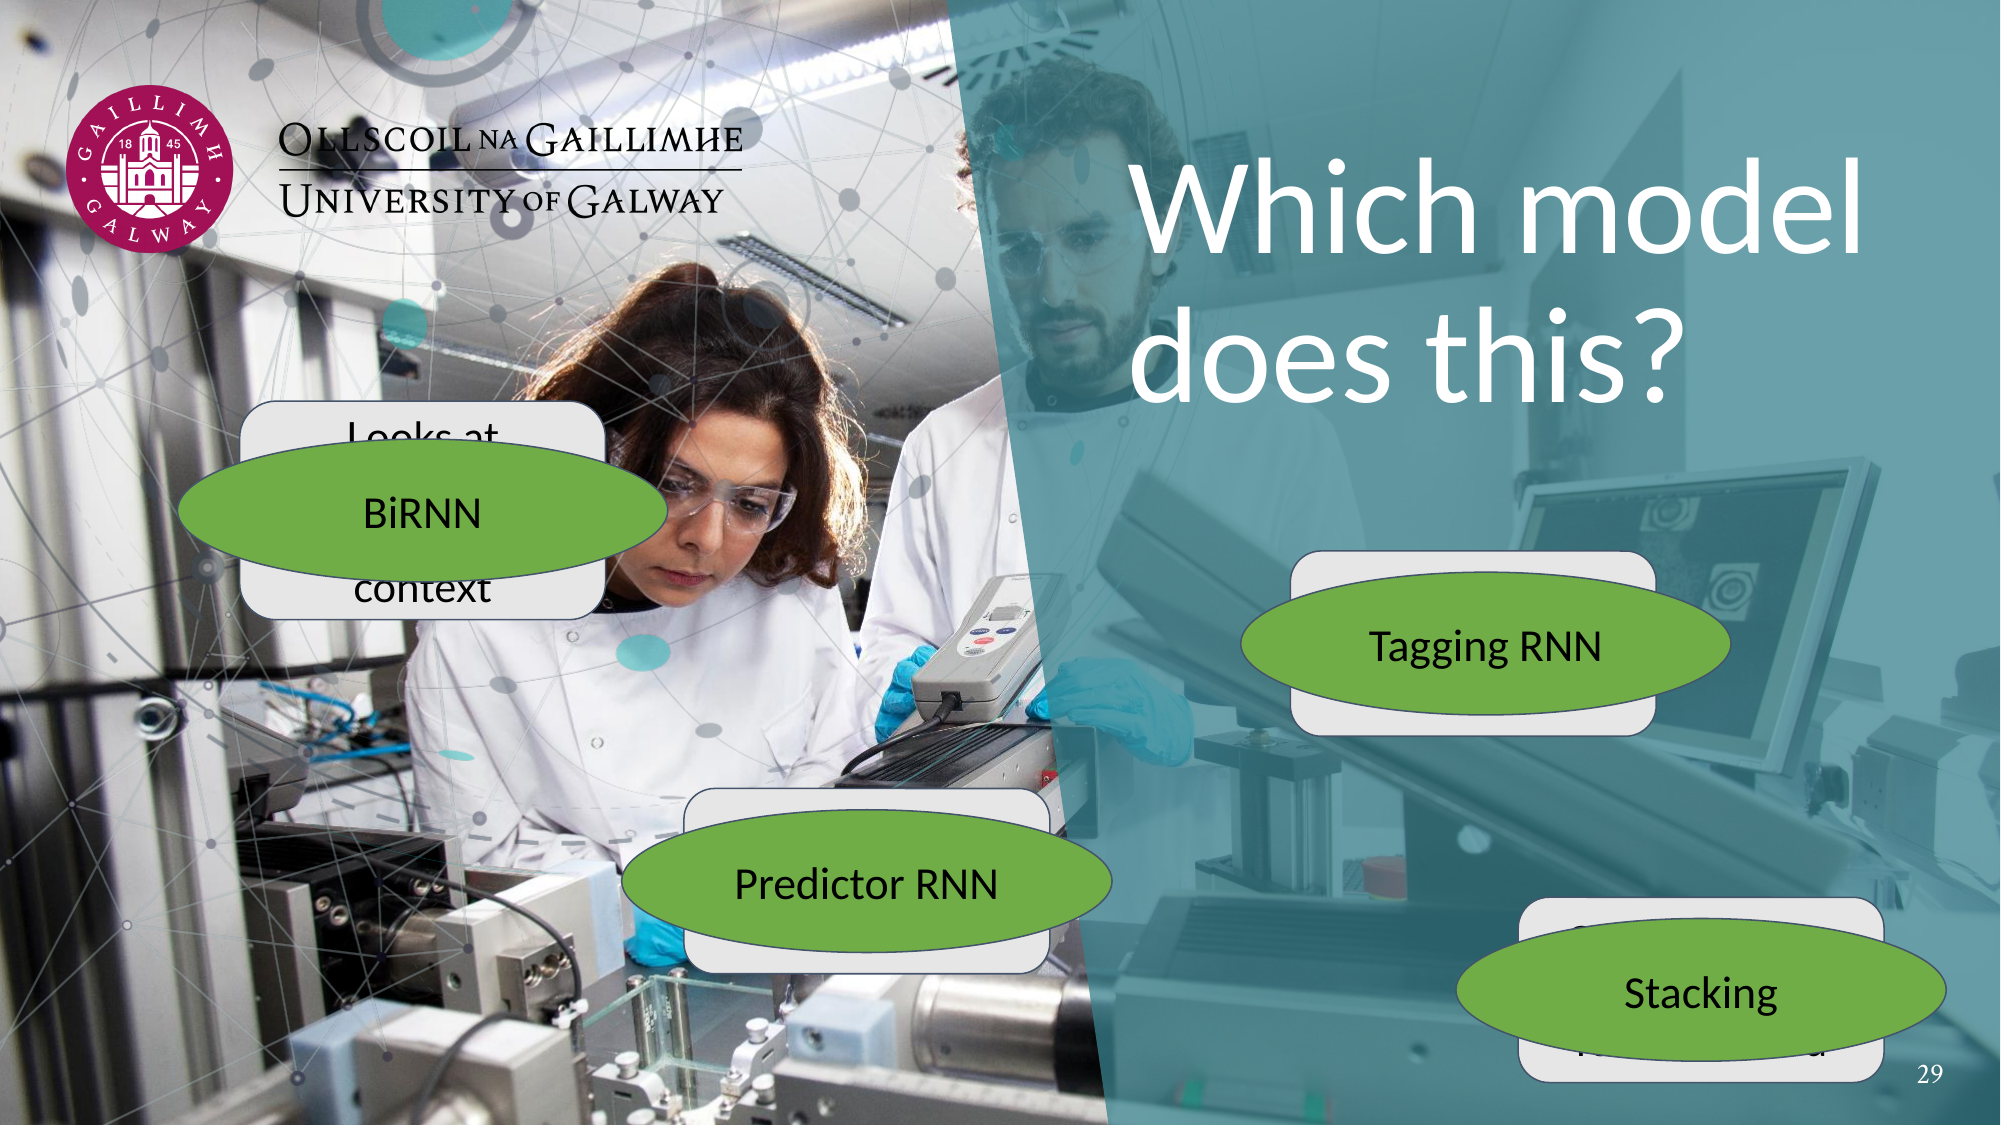

# Which model does this?
Looks at forwards and backwards context
BiRNN
Named Entity Recognition
Tagging RNN
Sentiment for a sentence
Predictor RNN
Complex, deep representation for each word
Stacking
29